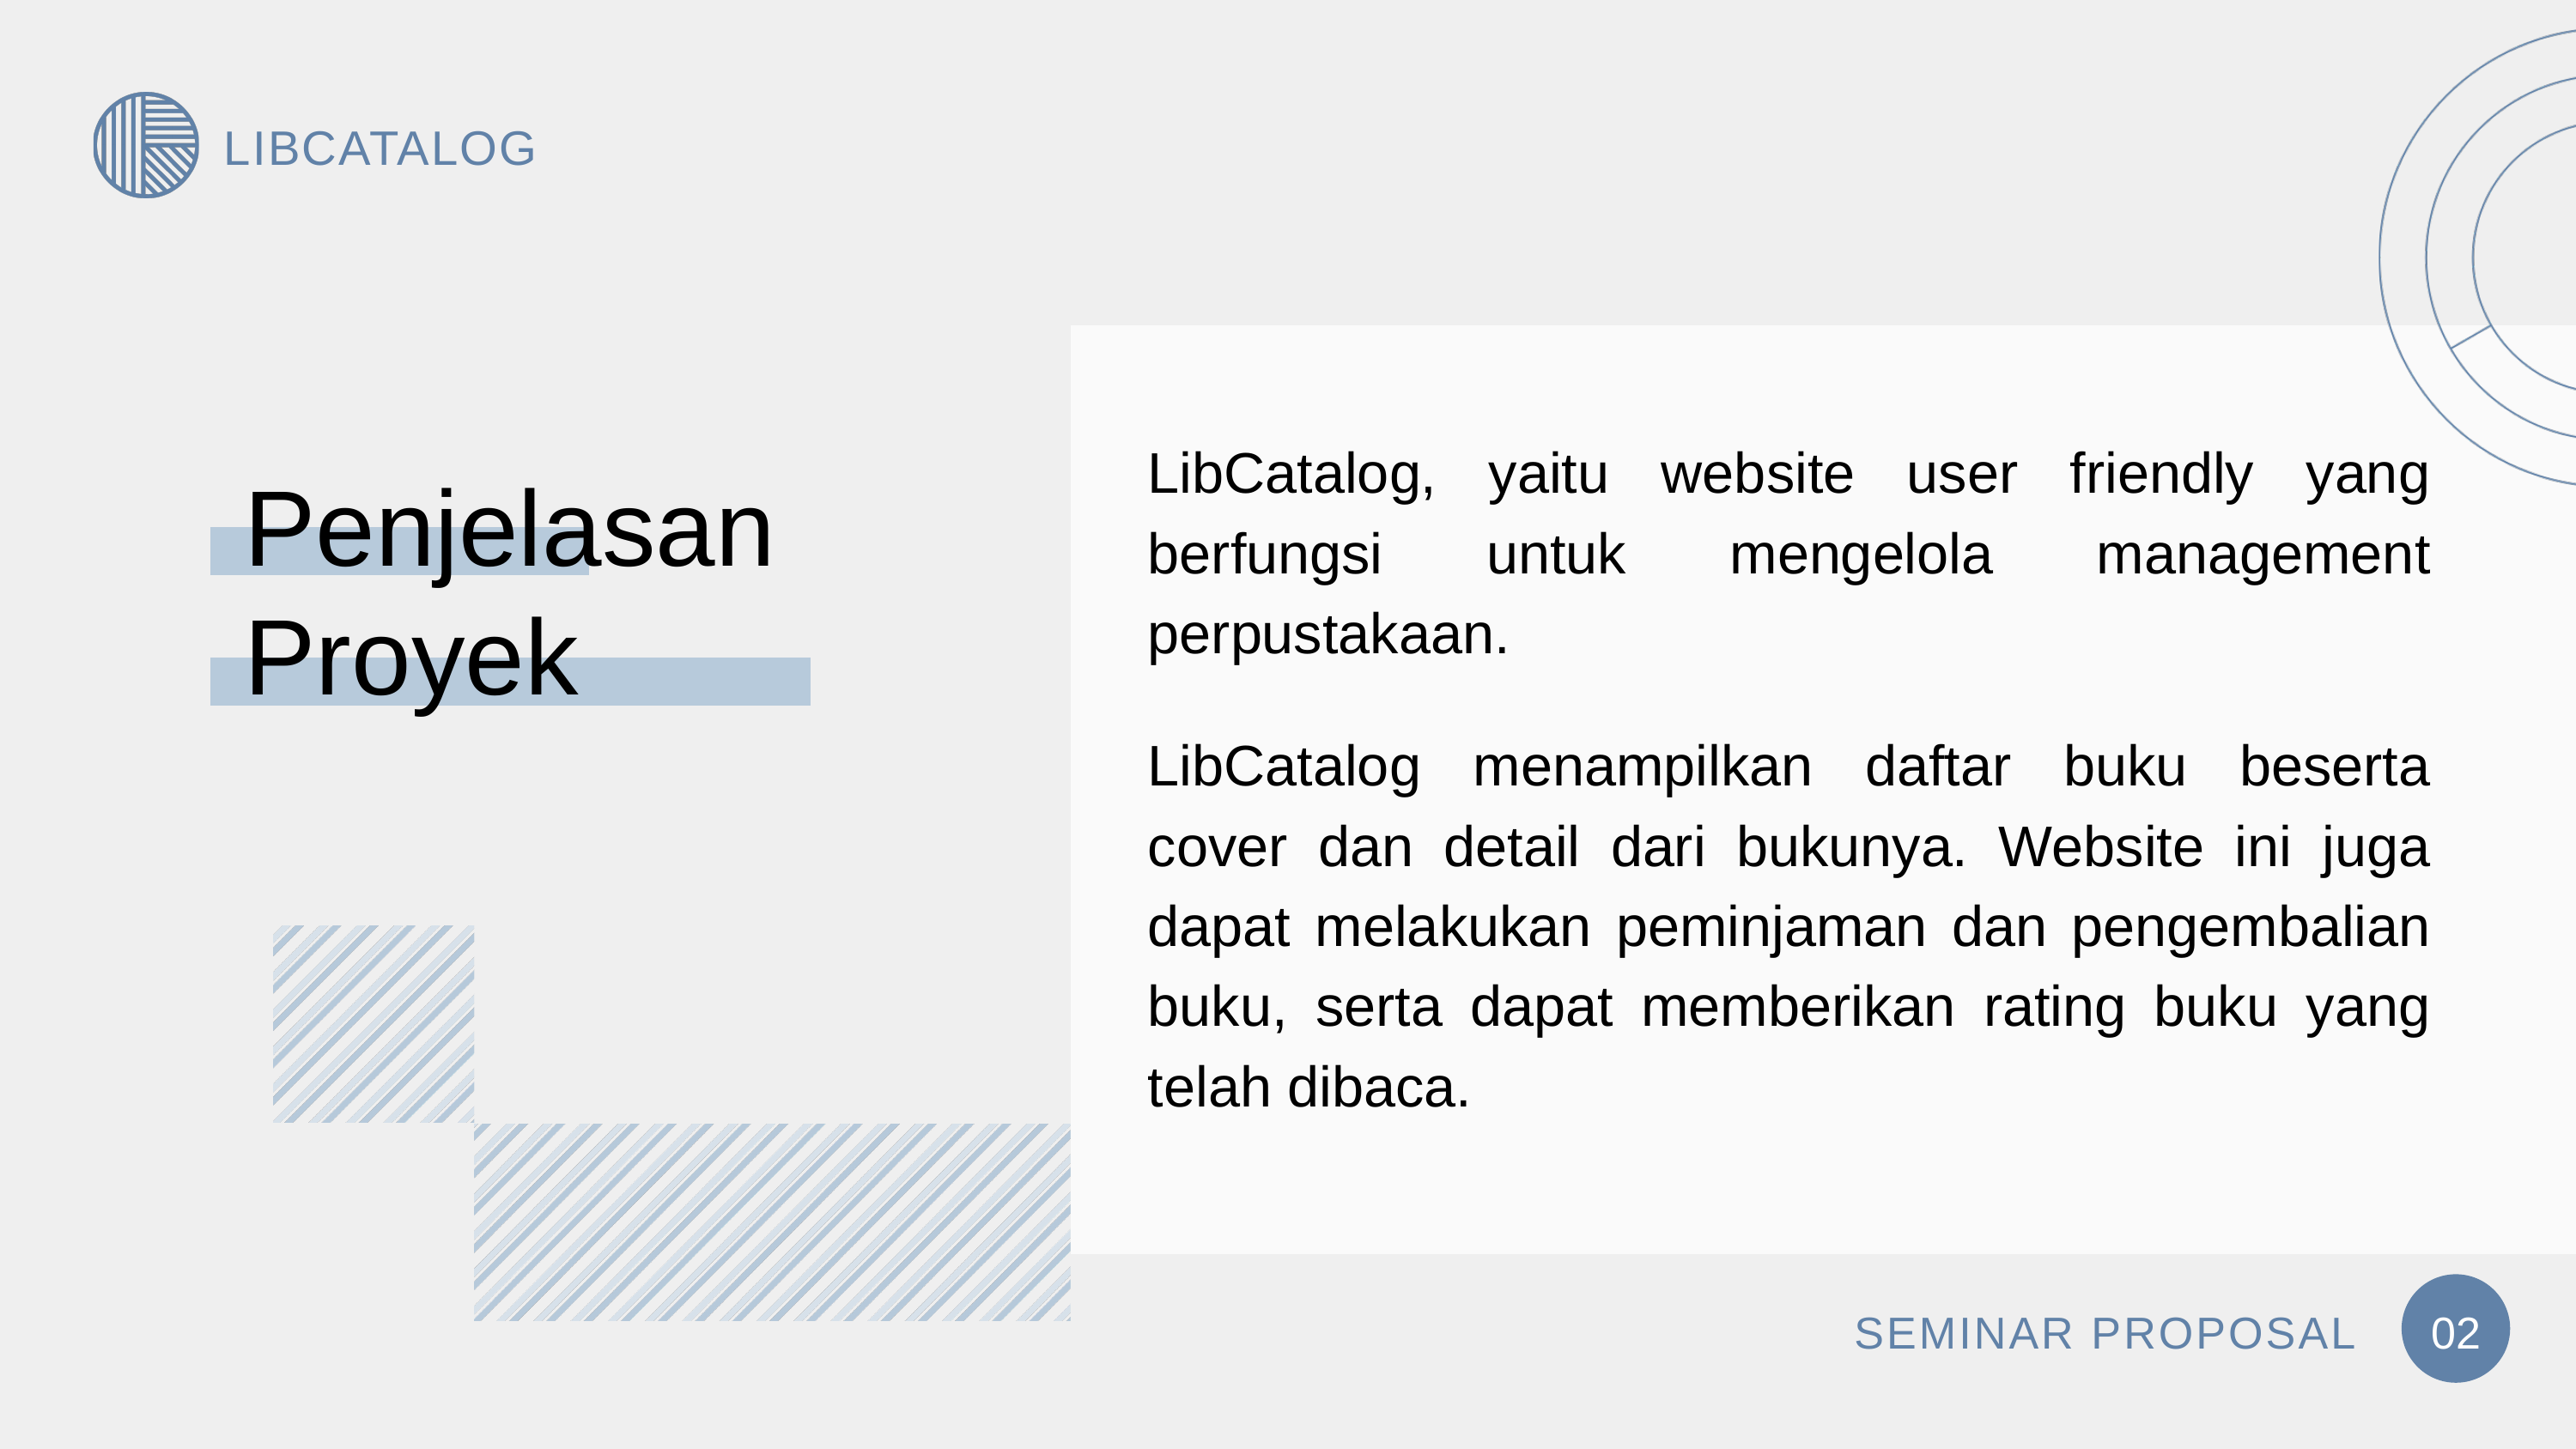

LIBCATALOG

LibCatalog, yaitu website user friendly yang berfungsi untuk mengelola management perpustakaan.
Penjelasan
Proyek

LibCatalog menampilkan daftar buku beserta cover dan detail dari bukunya. Website ini juga dapat melakukan peminjaman dan pengembalian buku, serta dapat memberikan rating buku yang telah dibaca.

SEMINAR PROPOSAL
02